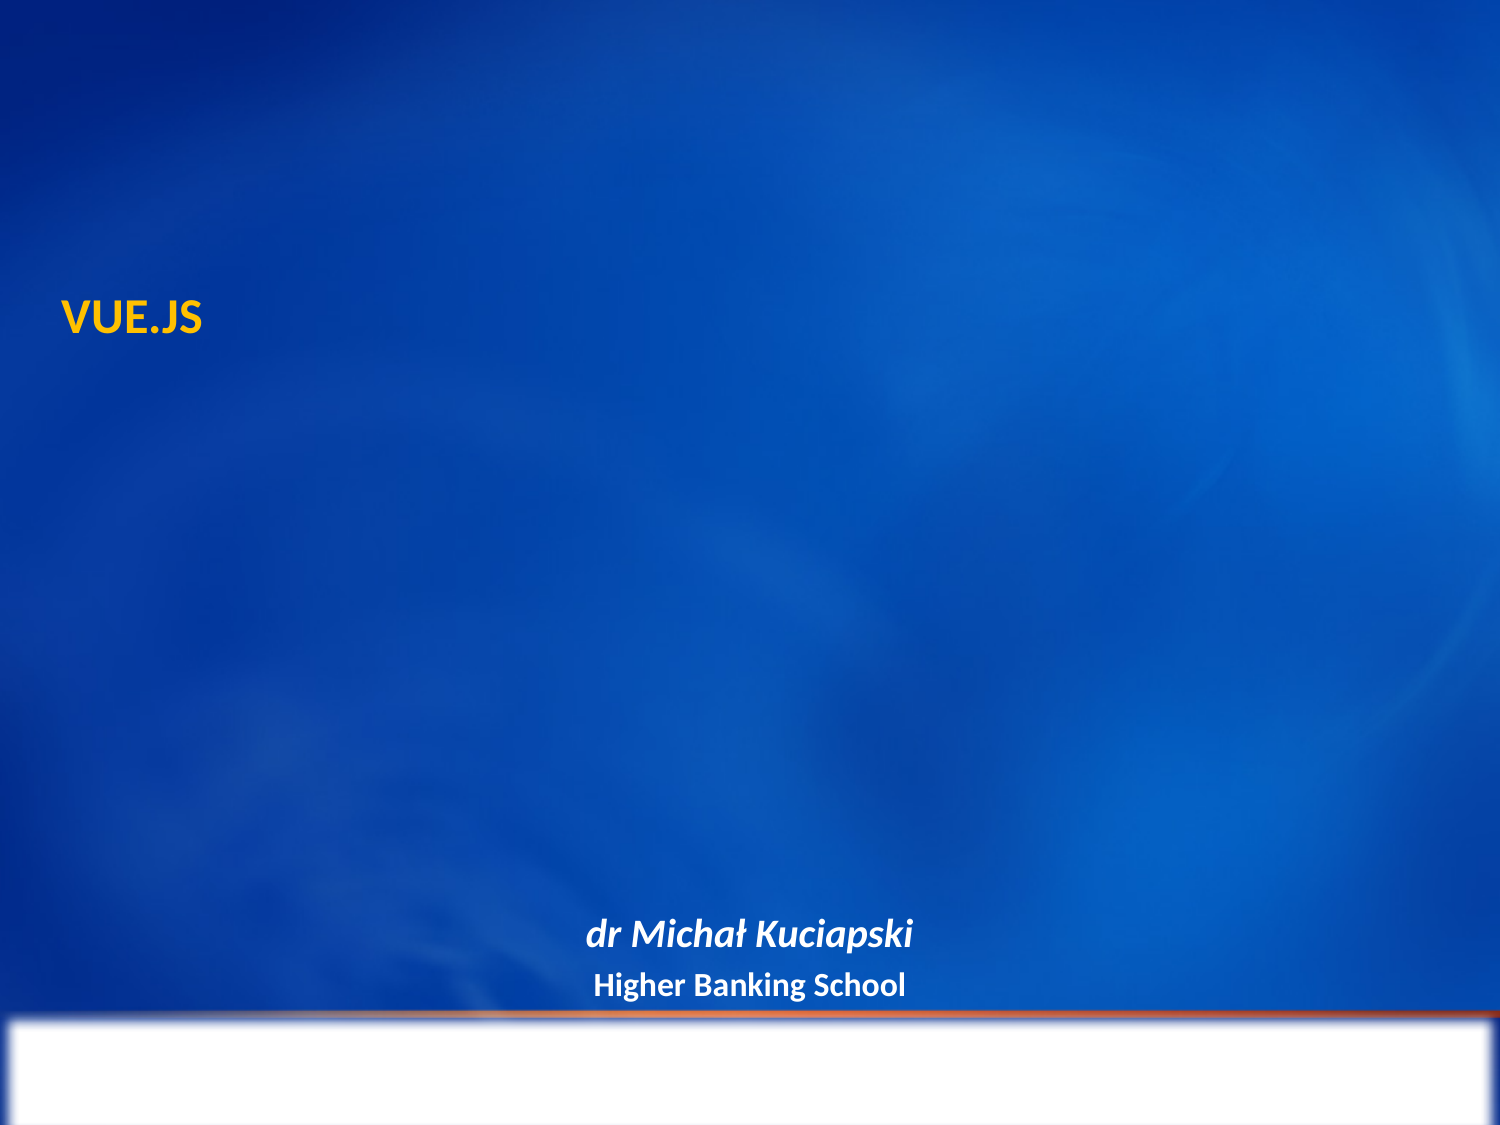

# Vue.js

dr Michał Kuciapski
Higher Banking School

1